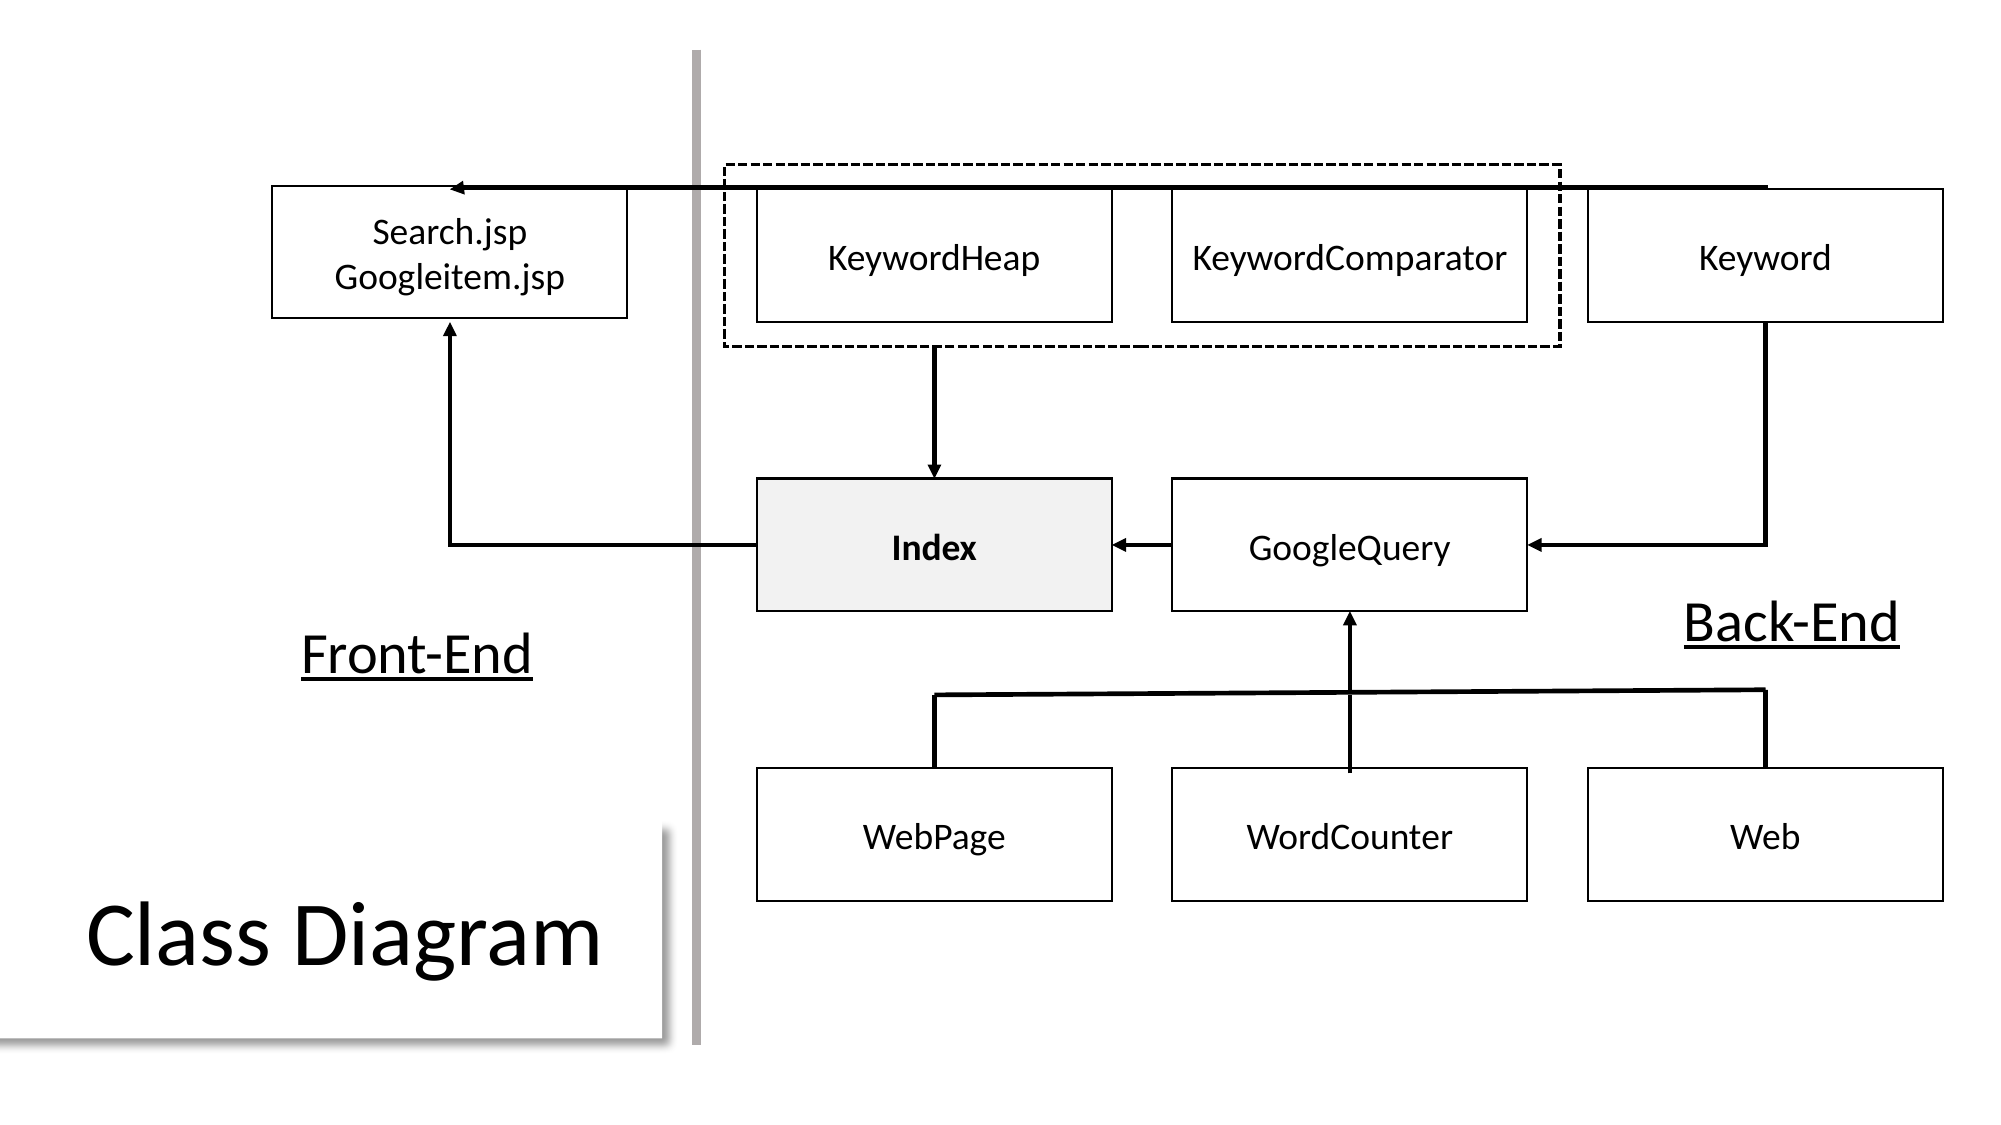

Search.jsp
Googleitem.jsp
KeywordHeap
KeywordComparator
Keyword
GoogleQuery
Index
Back-End
Front-End
Web
WebPage
WordCounter

# Class Diagram